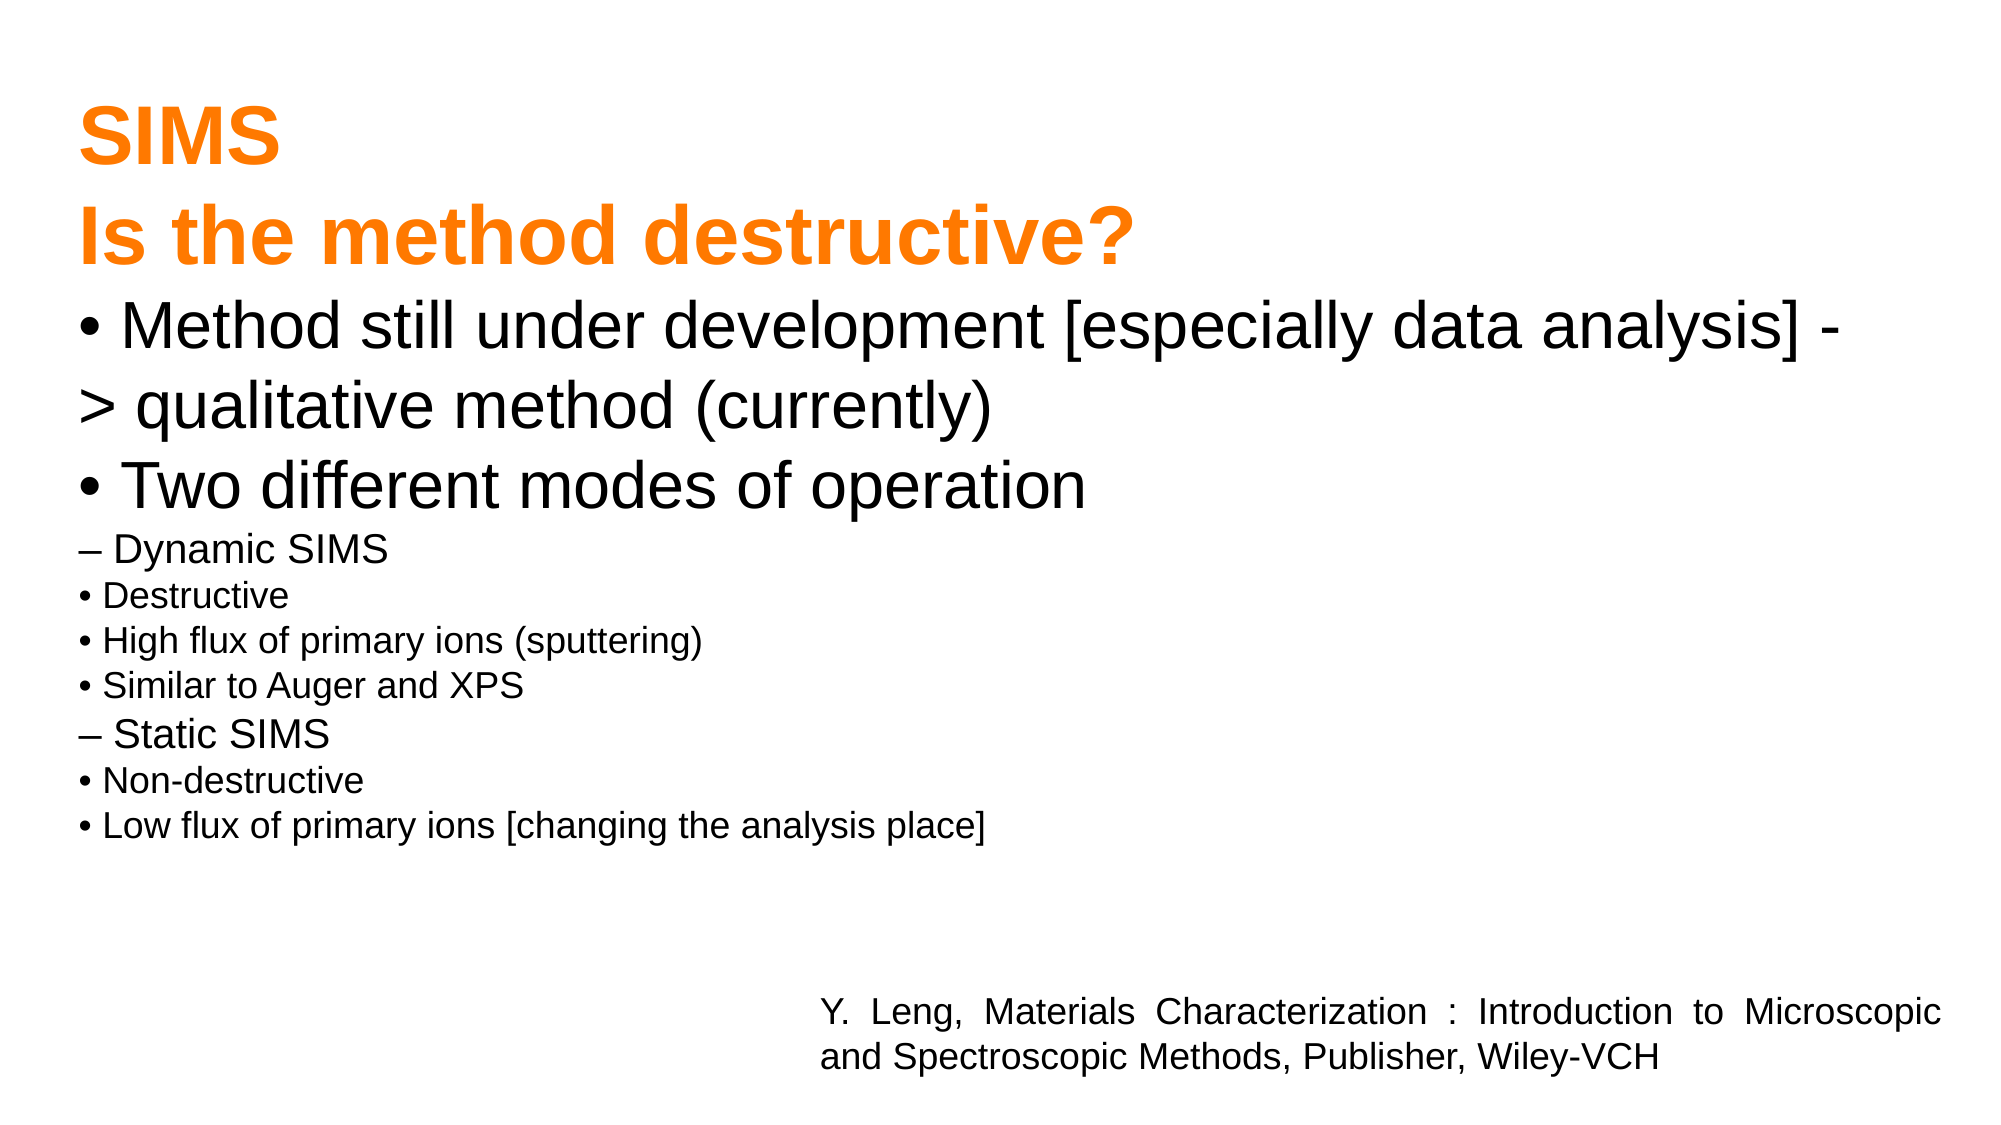

SIMS
Is the method destructive?
• Method still under development [especially data analysis] - > qualitative method (currently)
• Two different modes of operation
– Dynamic SIMS
• Destructive
• High flux of primary ions (sputtering)
• Similar to Auger and XPS
– Static SIMS
• Non-destructive
• Low flux of primary ions [changing the analysis place]
Y. Leng, Materials Characterization : Introduction to Microscopic and Spectroscopic Methods, Publisher, Wiley-VCH